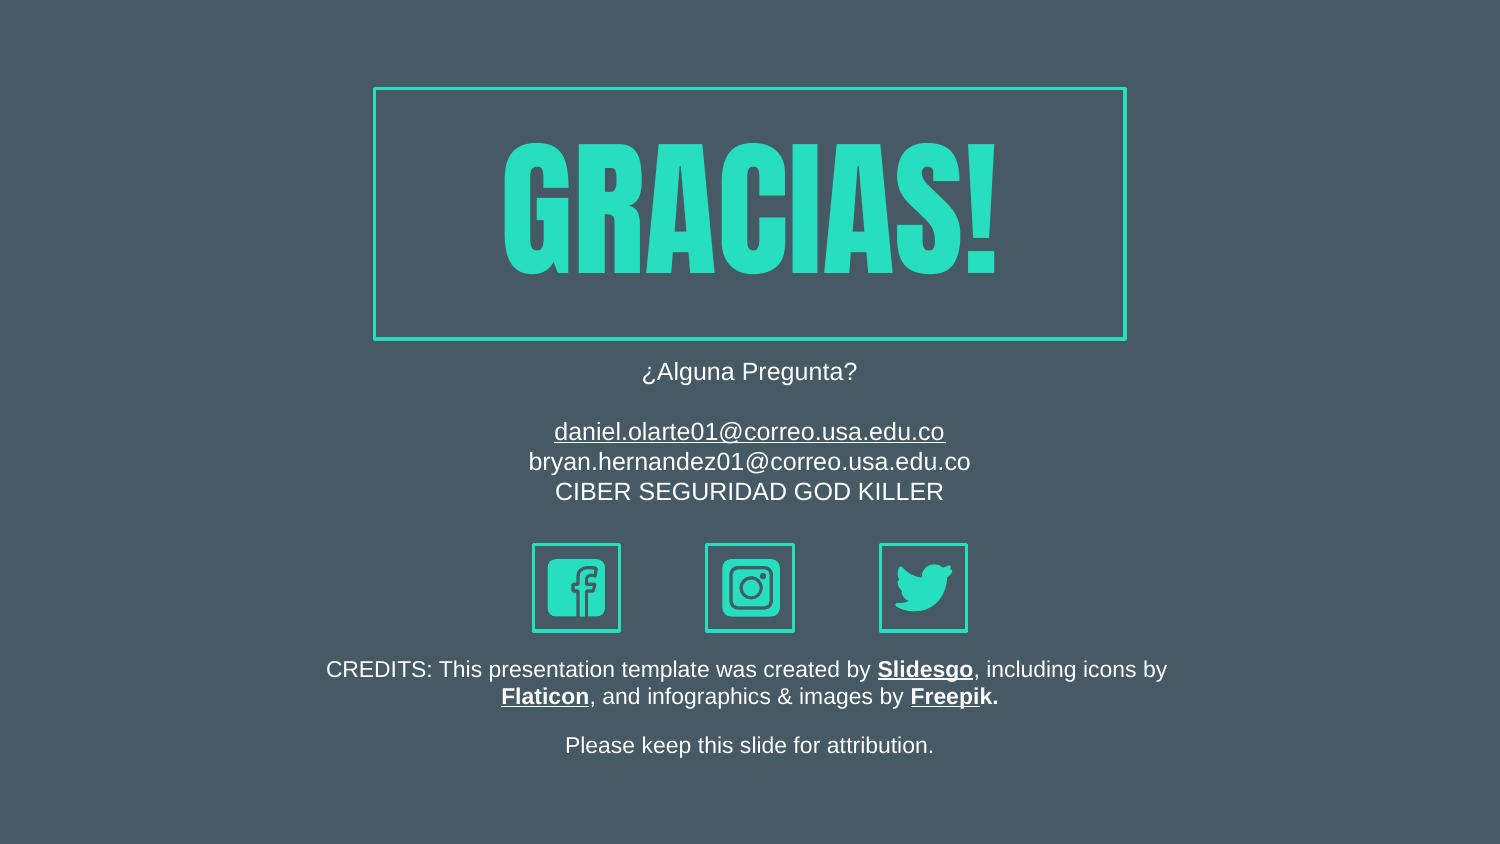

# GRACIAS!
¿Alguna Pregunta?

daniel.olarte01@correo.usa.edu.co
bryan.hernandez01@correo.usa.edu.co
CIBER SEGURIDAD GOD KILLER

Please keep this slide for attribution.